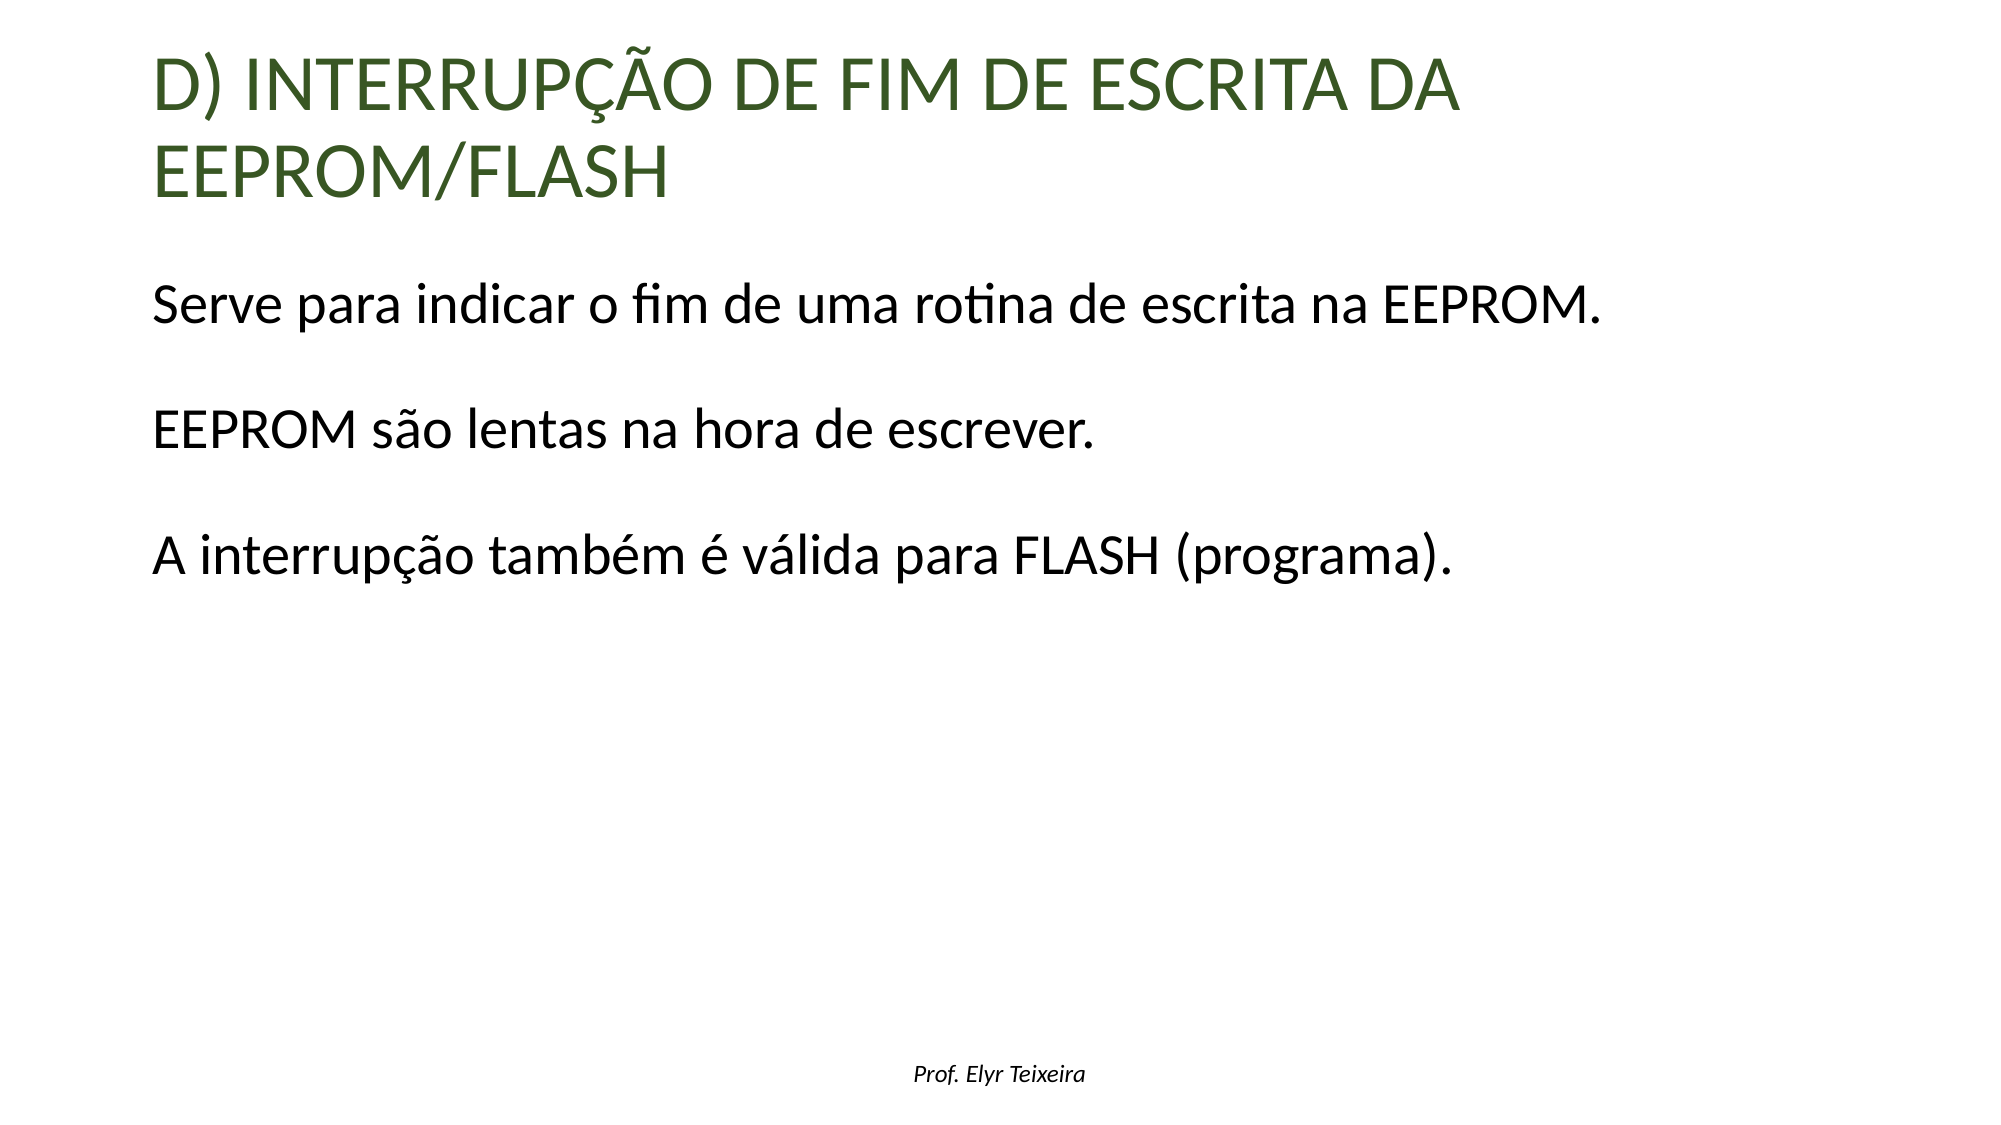

# d) Interrupção de fim de escrita da EEPROM/FLASH
Serve para indicar o fim de uma rotina de escrita na EEPROM.
EEPROM são lentas na hora de escrever.
A interrupção também é válida para FLASH (programa).